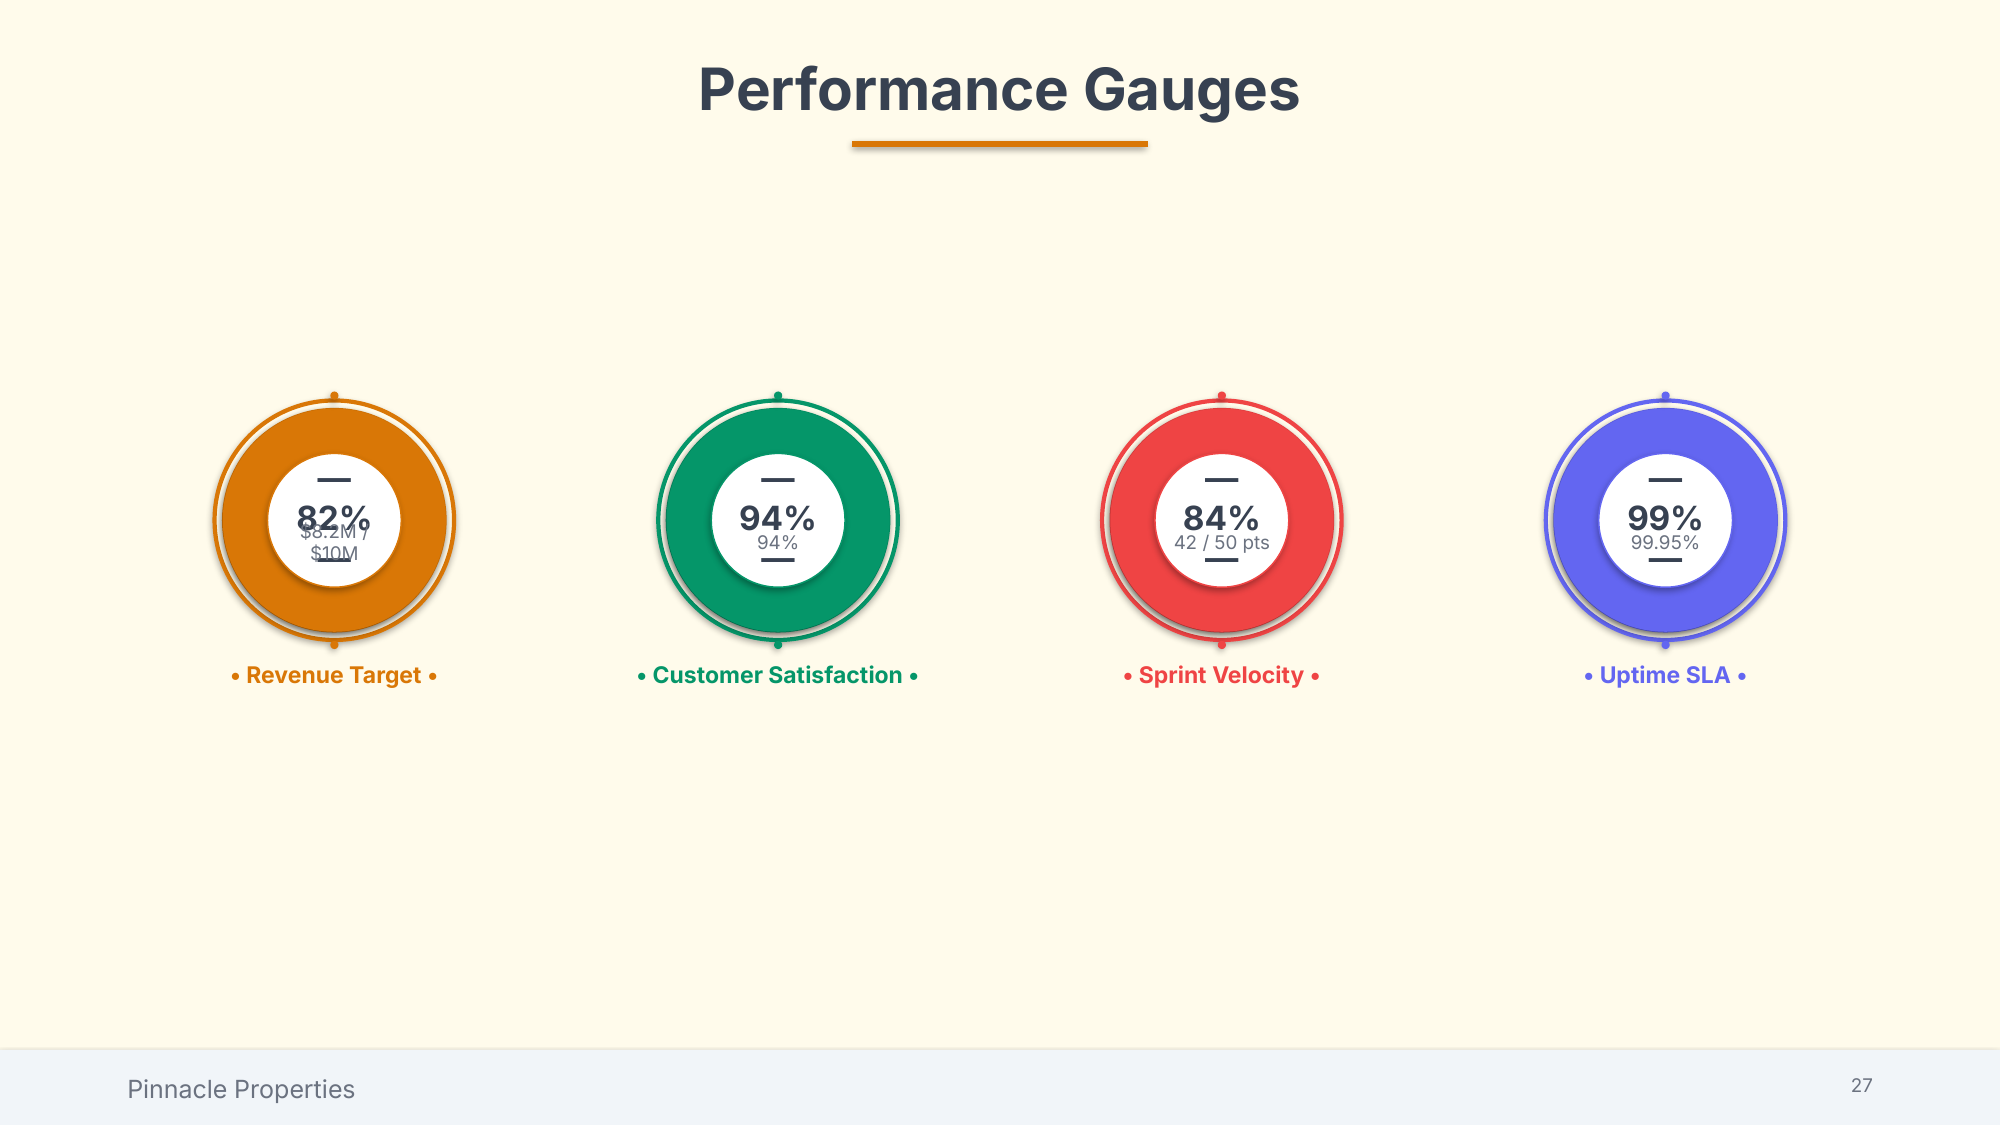

Performance Gauges

— 82% —
— 94% —
— 84% —
— 99% —
$8.2M / $10M
94%
42 / 50 pts
99.95%

• Revenue Target •
• Customer Satisfaction •
• Sprint Velocity •
• Uptime SLA •

Pinnacle Properties
27